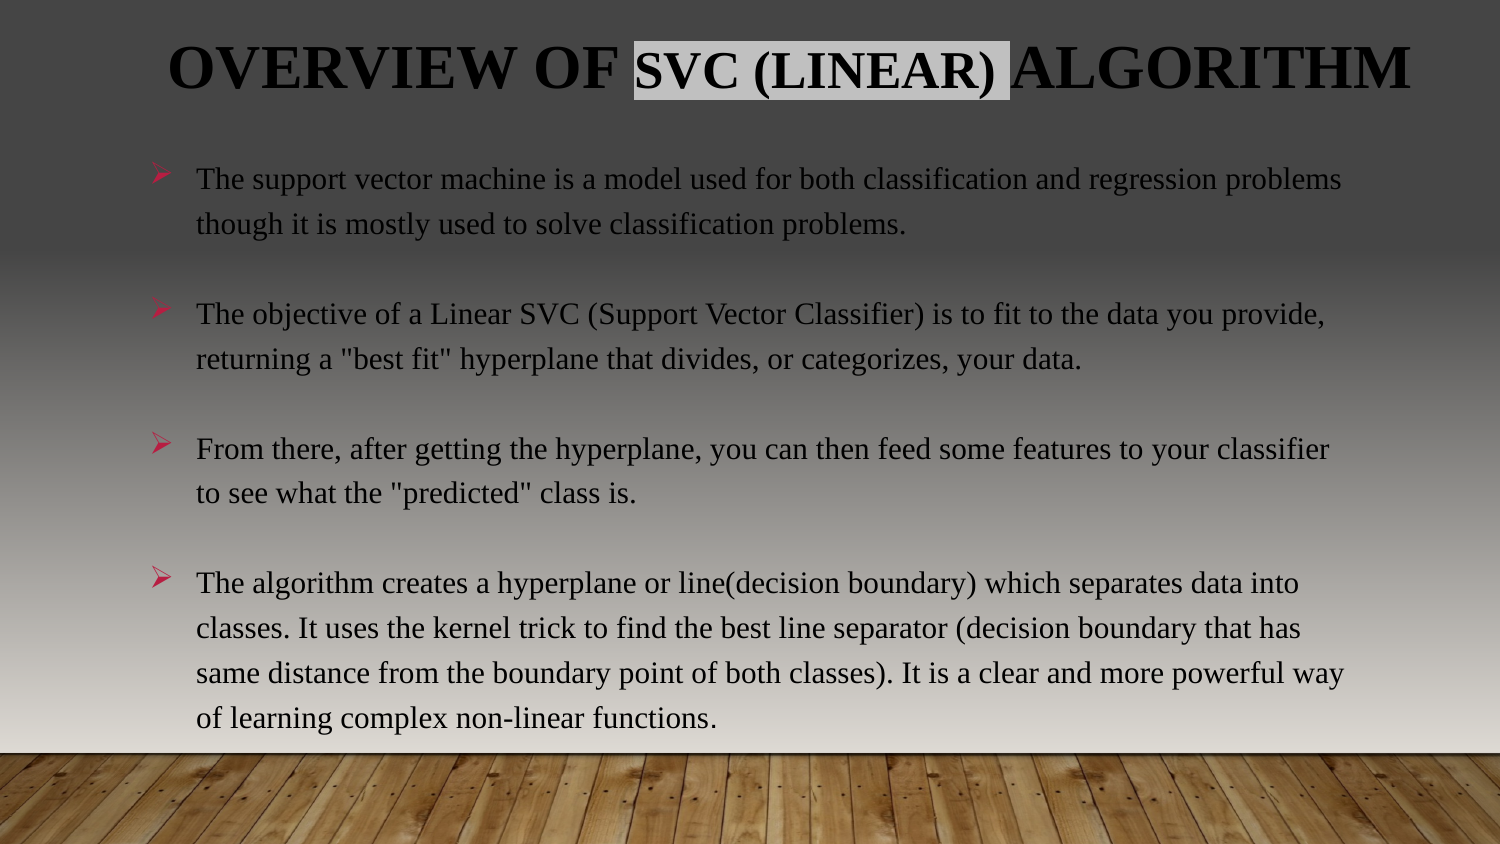

# Overview of SVC (Linear) Algorithm
The support vector machine is a model used for both classification and regression problems though it is mostly used to solve classification problems.

The objective of a Linear SVC (Support Vector Classifier) is to fit to the data you provide, returning a "best fit" hyperplane that divides, or categorizes, your data.

From there, after getting the hyperplane, you can then feed some features to your classifier to see what the "predicted" class is.

The algorithm creates a hyperplane or line(decision boundary) which separates data into classes. It uses the kernel trick to find the best line separator (decision boundary that has same distance from the boundary point of both classes). It is a clear and more powerful way of learning complex non-linear functions.